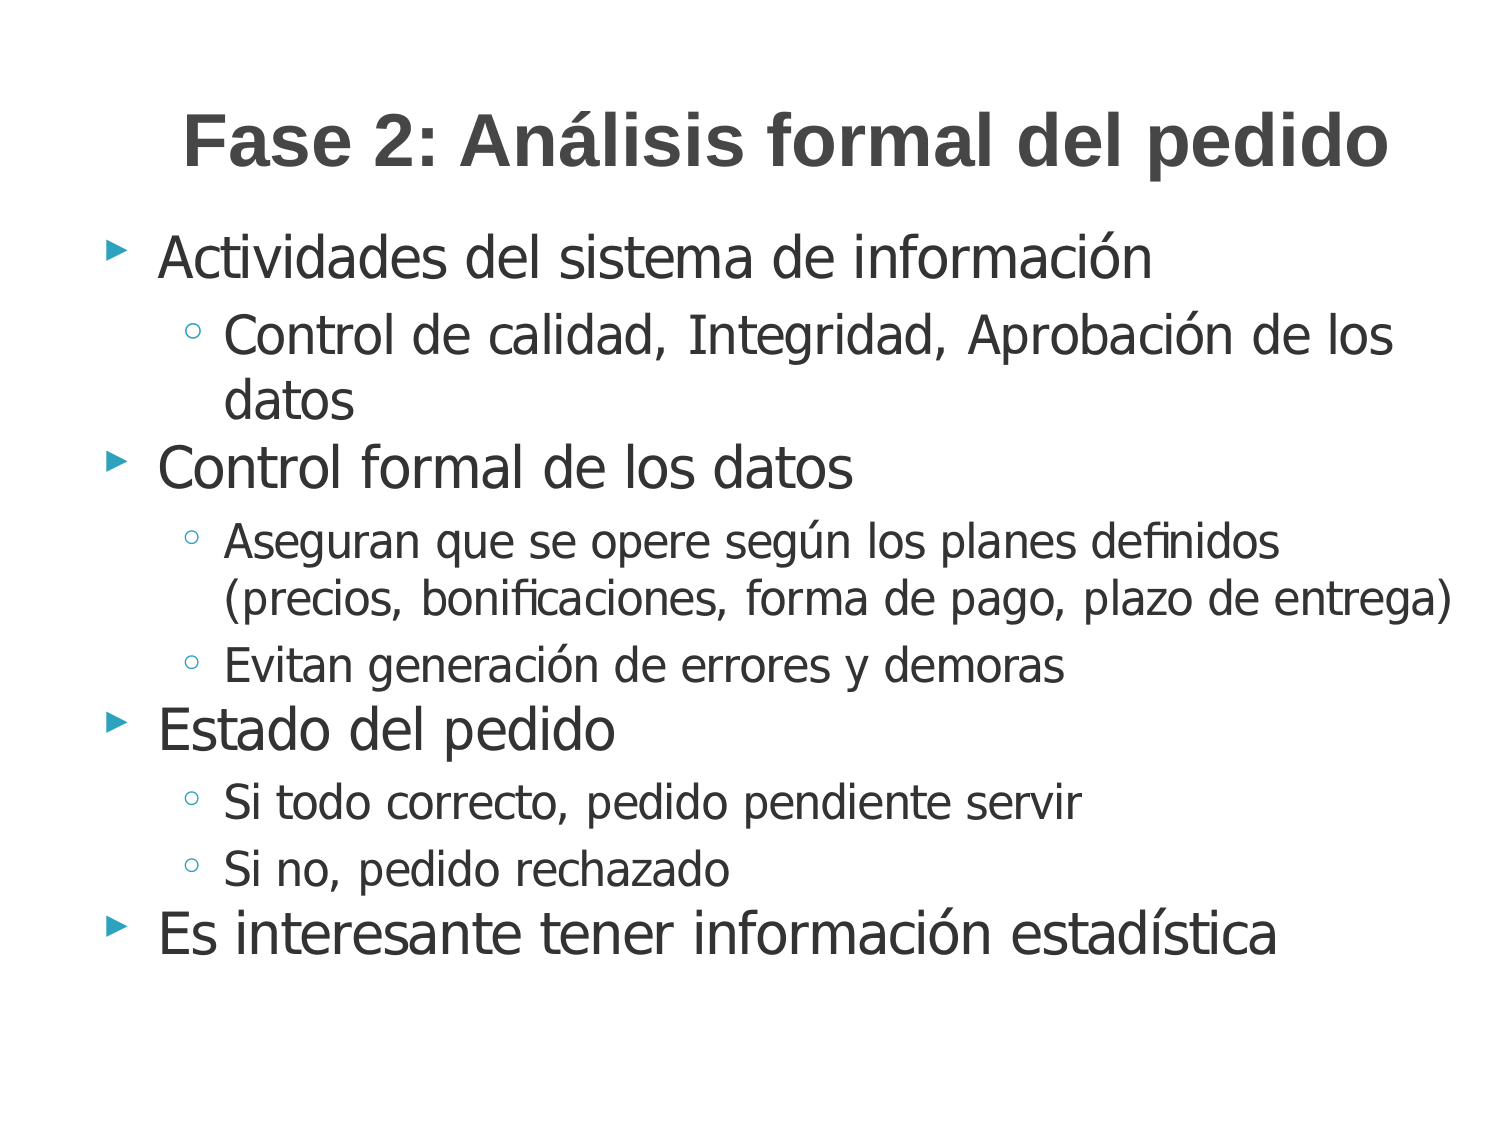

# Fase 2: Análisis formal del pedido
Actividades del sistema de información
Control de calidad, Integridad, Aprobación de los datos
Control formal de los datos
Aseguran que se opere según los planes definidos (precios, bonificaciones, forma de pago, plazo de entrega)
Evitan generación de errores y demoras
Estado del pedido
Si todo correcto, pedido pendiente servir
Si no, pedido rechazado
Es interesante tener información estadística